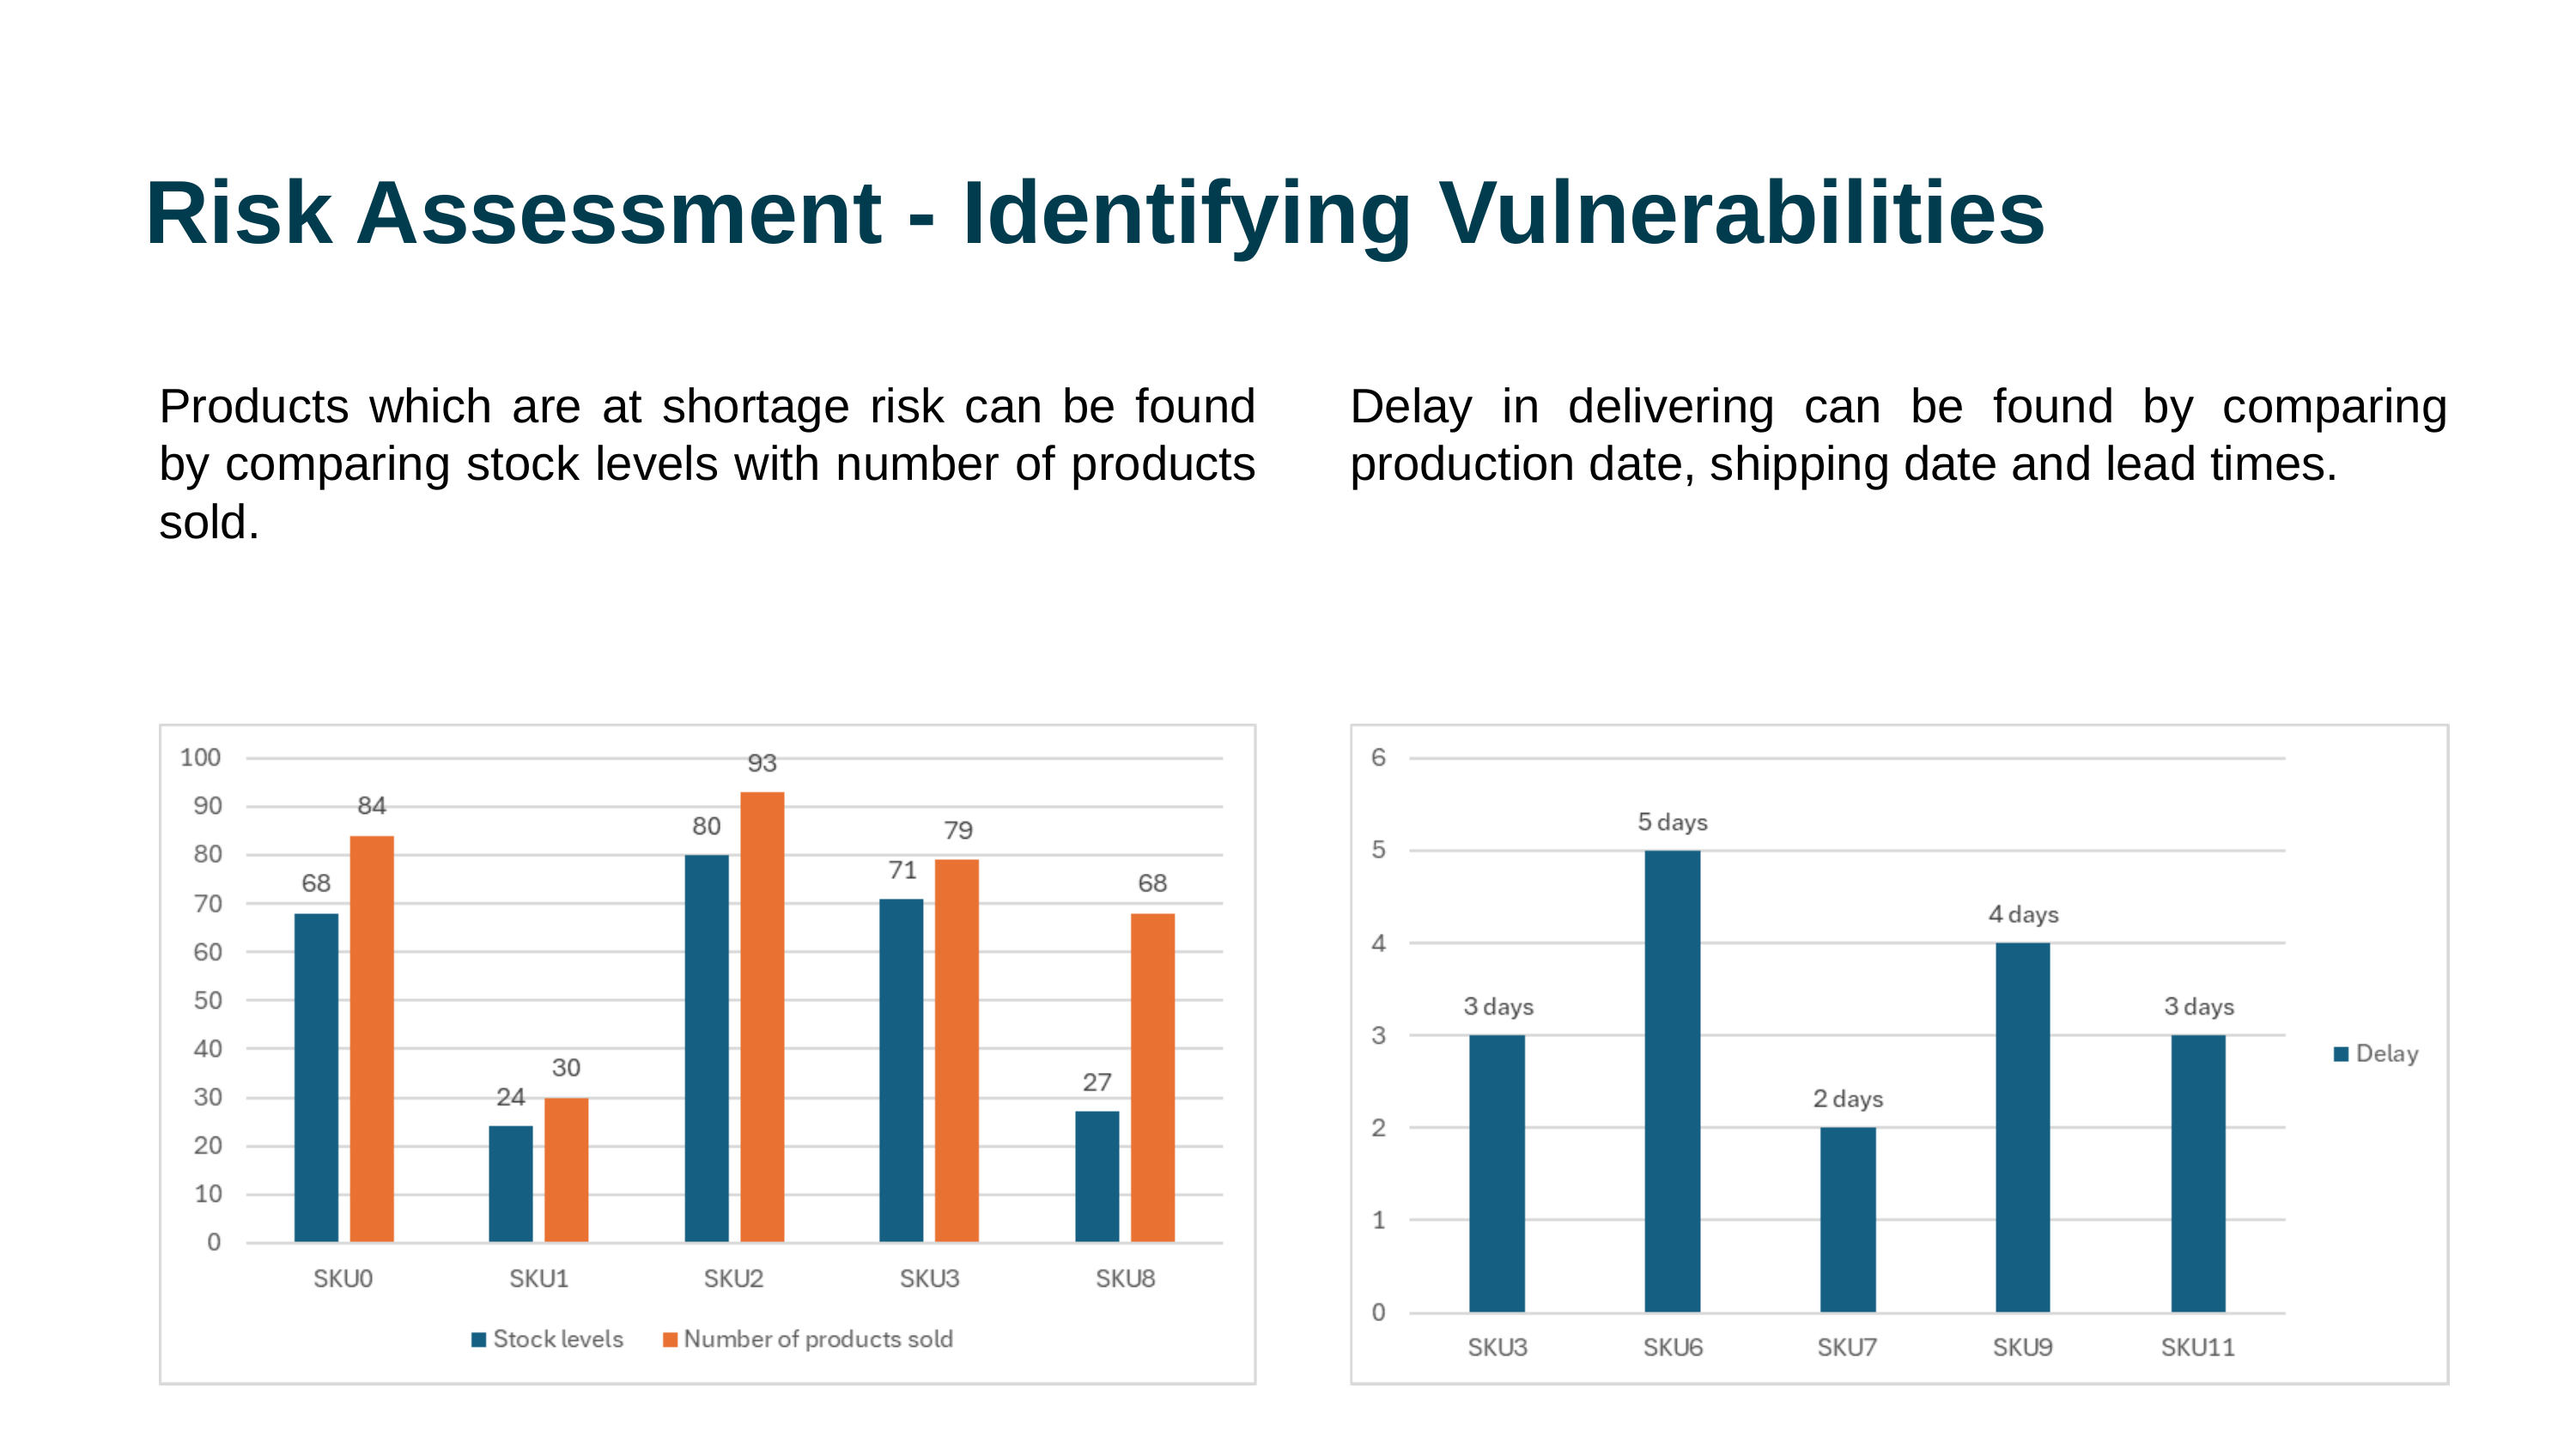

Risk Assessment - Identifying Vulnerabilities
Products which are at shortage risk can be found by comparing stock levels with number of products sold.
Delay in delivering can be found by comparing production date, shipping date and lead times.